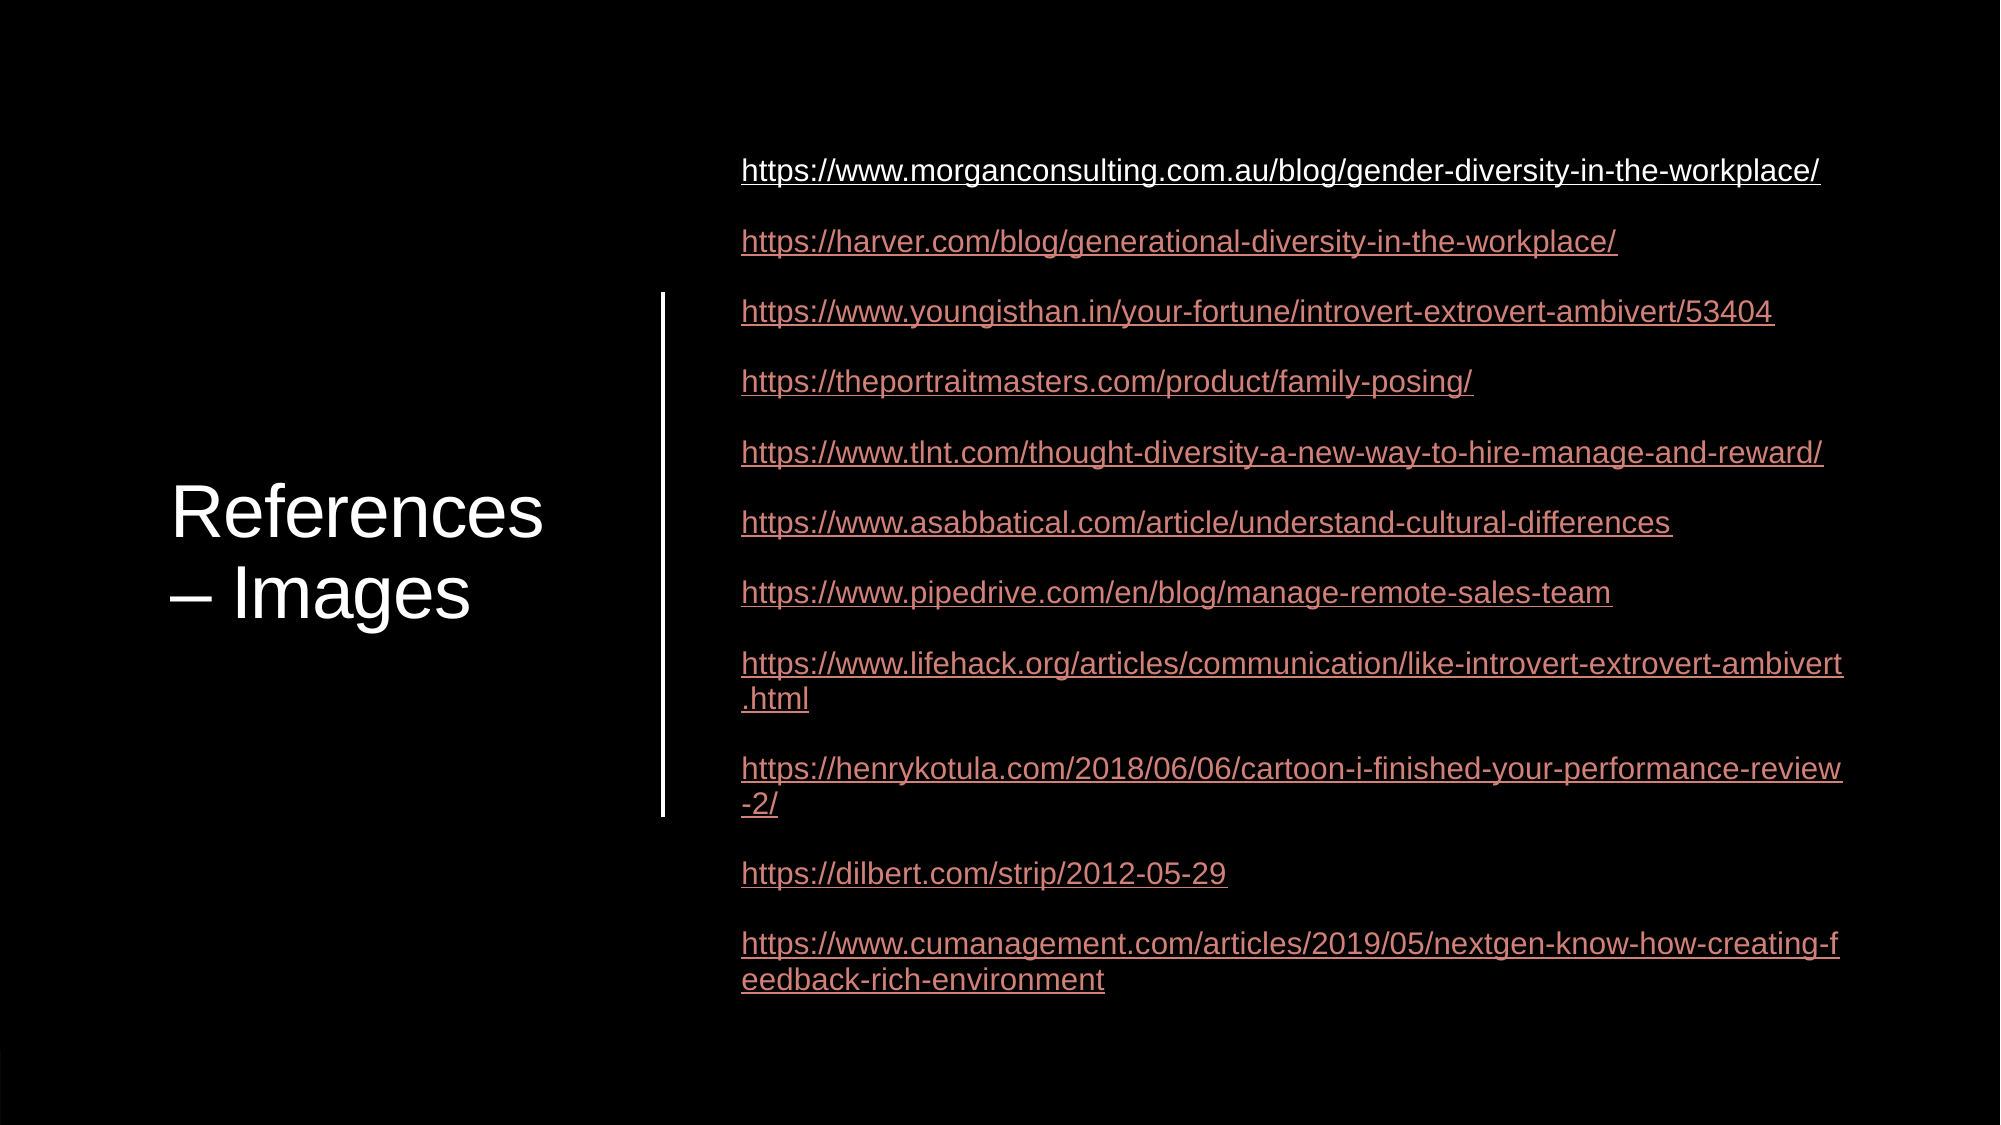

# References – Images
https://www.morganconsulting.com.au/blog/gender-diversity-in-the-workplace/
https://harver.com/blog/generational-diversity-in-the-workplace/
https://www.youngisthan.in/your-fortune/introvert-extrovert-ambivert/53404
https://theportraitmasters.com/product/family-posing/
https://www.tlnt.com/thought-diversity-a-new-way-to-hire-manage-and-reward/
https://www.asabbatical.com/article/understand-cultural-differences
https://www.pipedrive.com/en/blog/manage-remote-sales-team
https://www.lifehack.org/articles/communication/like-introvert-extrovert-ambivert.html
https://henrykotula.com/2018/06/06/cartoon-i-finished-your-performance-review-2/
https://dilbert.com/strip/2012-05-29
https://www.cumanagement.com/articles/2019/05/nextgen-know-how-creating-feedback-rich-environment